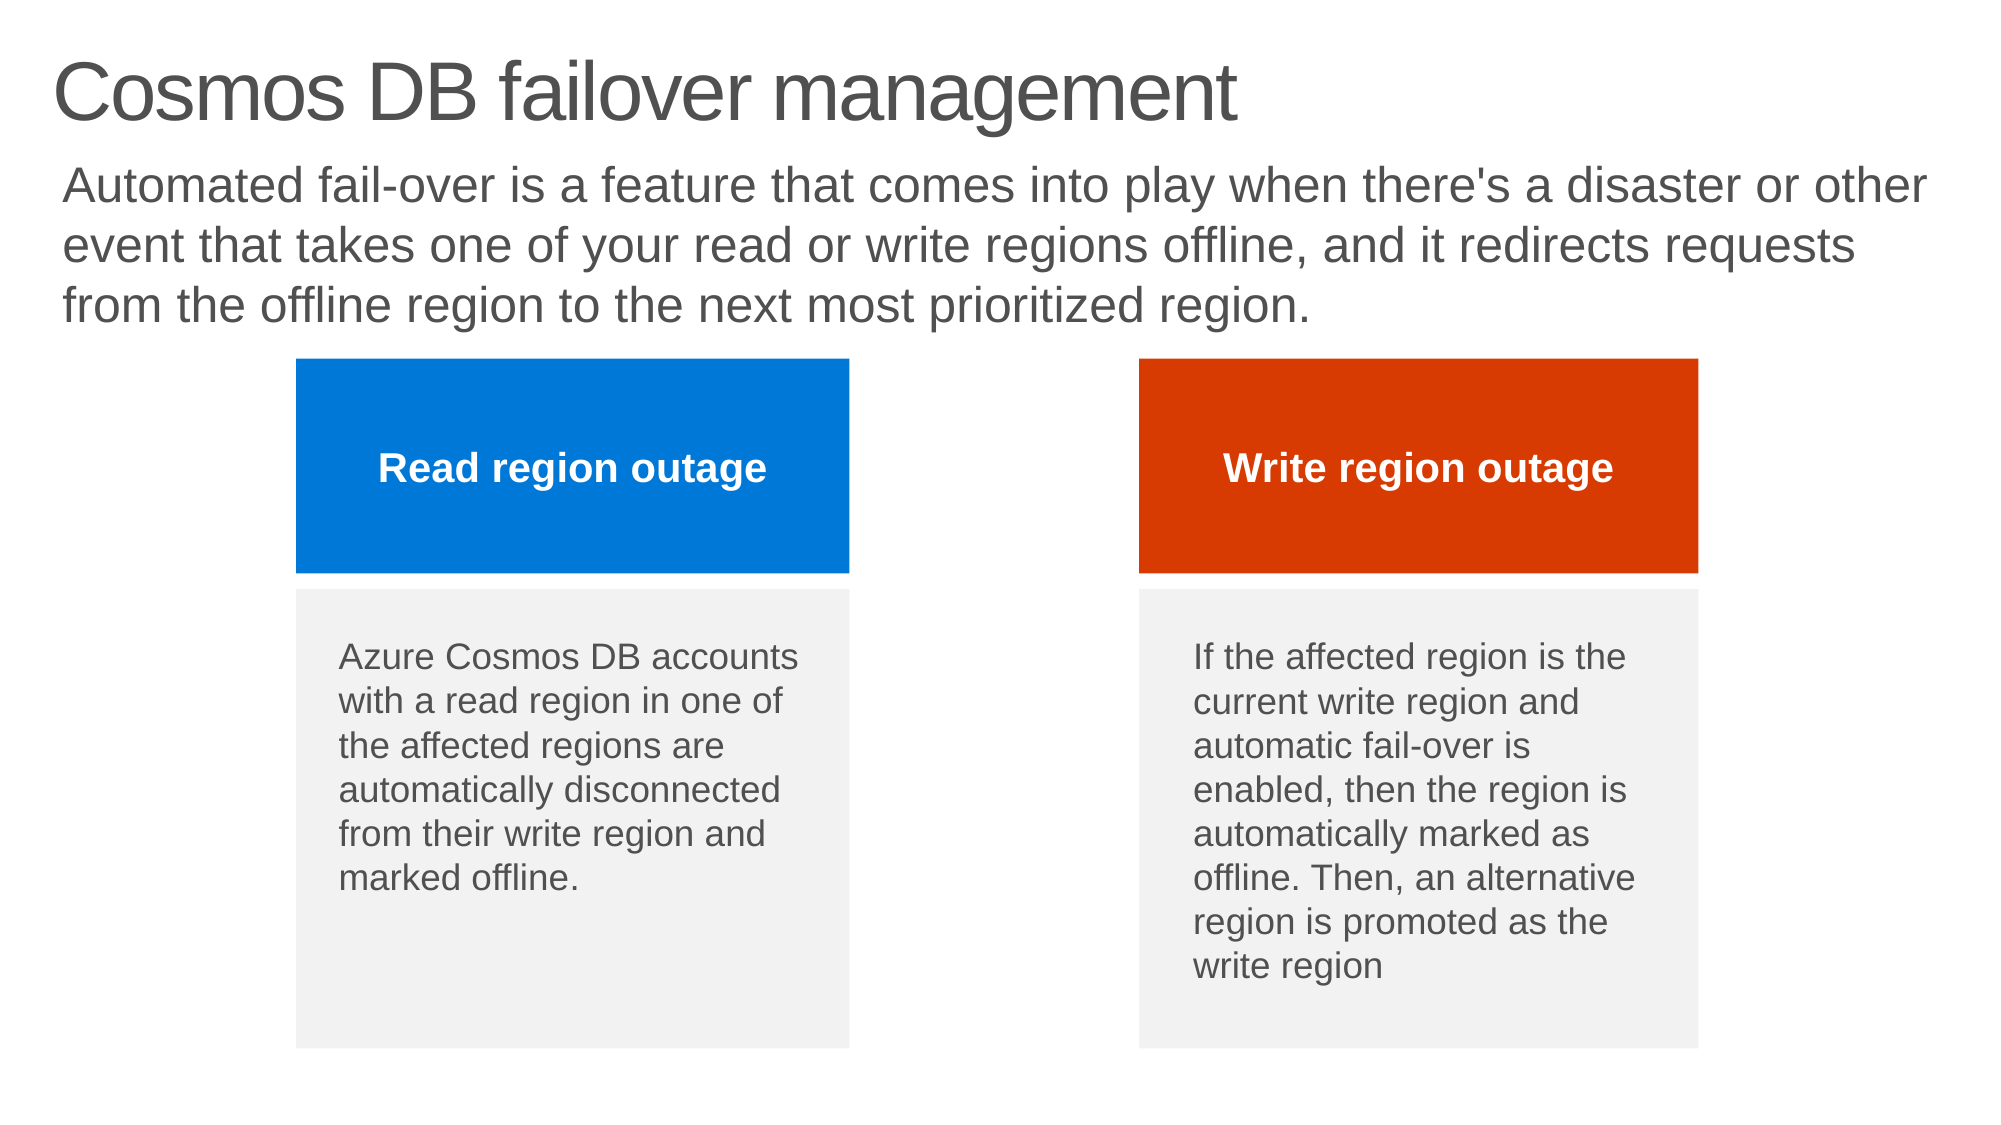

# Cosmos DB failover management
Automated fail-over is a feature that comes into play when there's a disaster or other event that takes one of your read or write regions offline, and it redirects requests from the offline region to the next most prioritized region.

Read region outage
Write region outage

Azure Cosmos DB accounts with a read region in one of the affected regions are automatically disconnected from their write region and marked offline.
If the affected region is the current write region and automatic fail-over is enabled, then the region is automatically marked as offline. Then, an alternative region is promoted as the write region